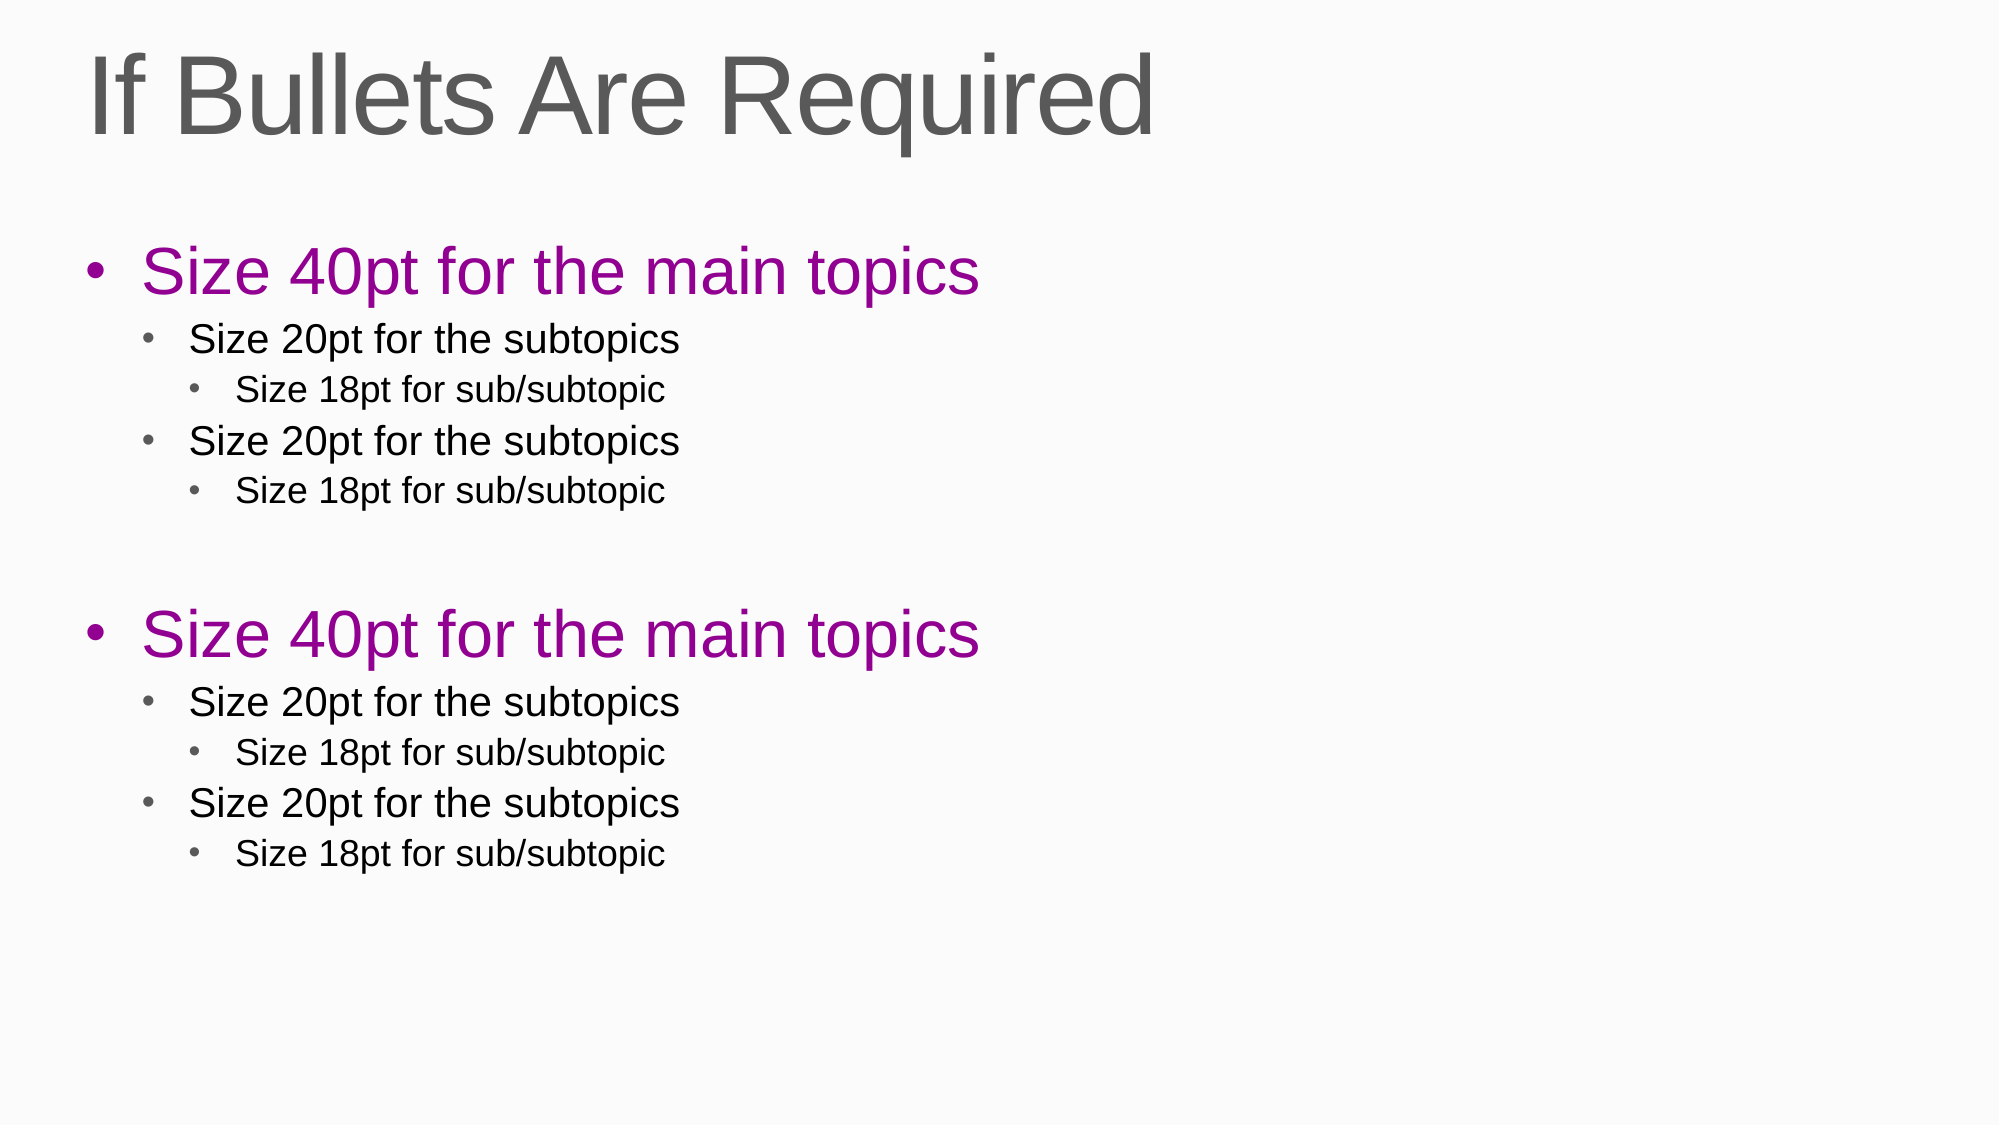

# If Bullets Are Required
Size 40pt for the main topics
Size 20pt for the subtopics
Size 18pt for sub/subtopic
Size 20pt for the subtopics
Size 18pt for sub/subtopic

Size 40pt for the main topics
Size 20pt for the subtopics
Size 18pt for sub/subtopic
Size 20pt for the subtopics
Size 18pt for sub/subtopic